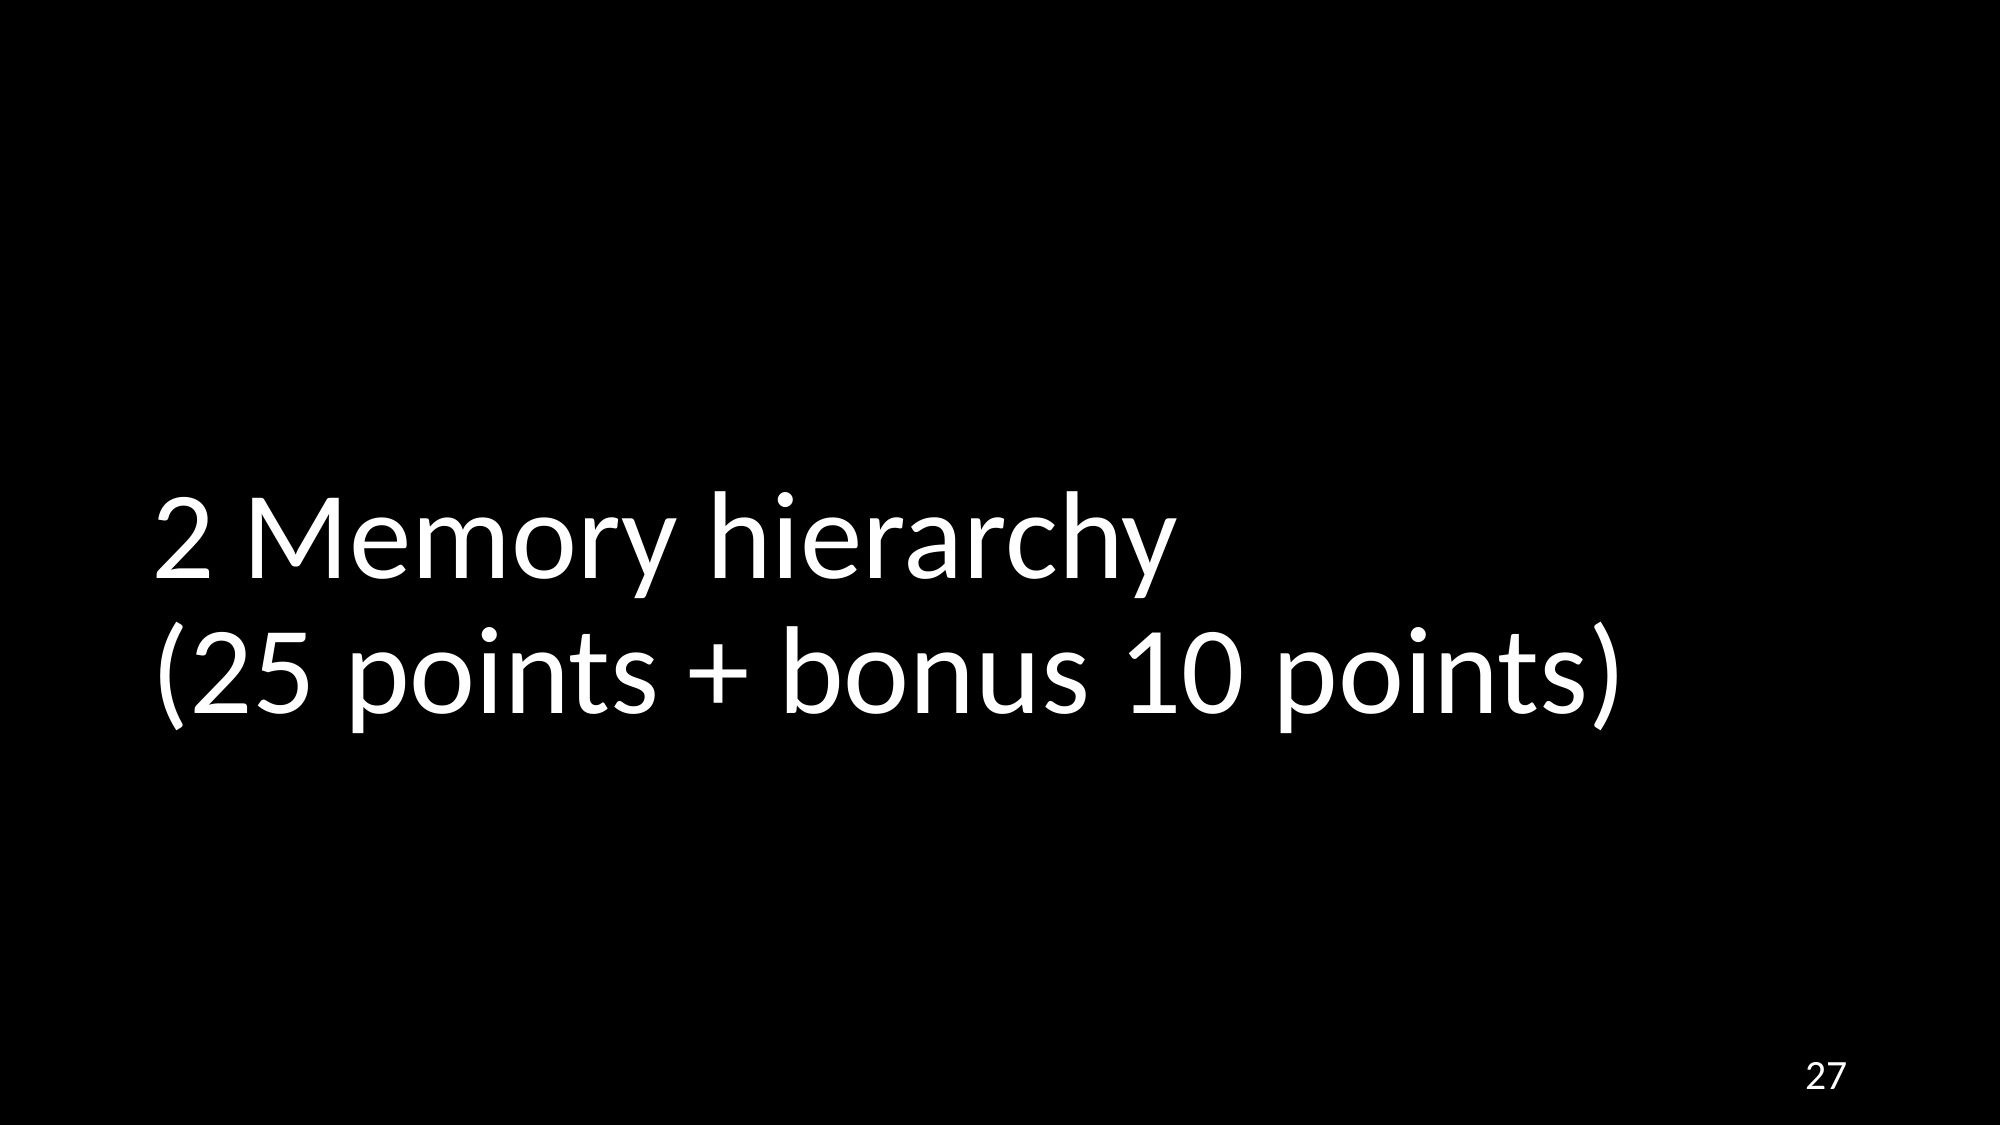

# 2 Memory hierarchy (25 points + bonus 10 points)
27